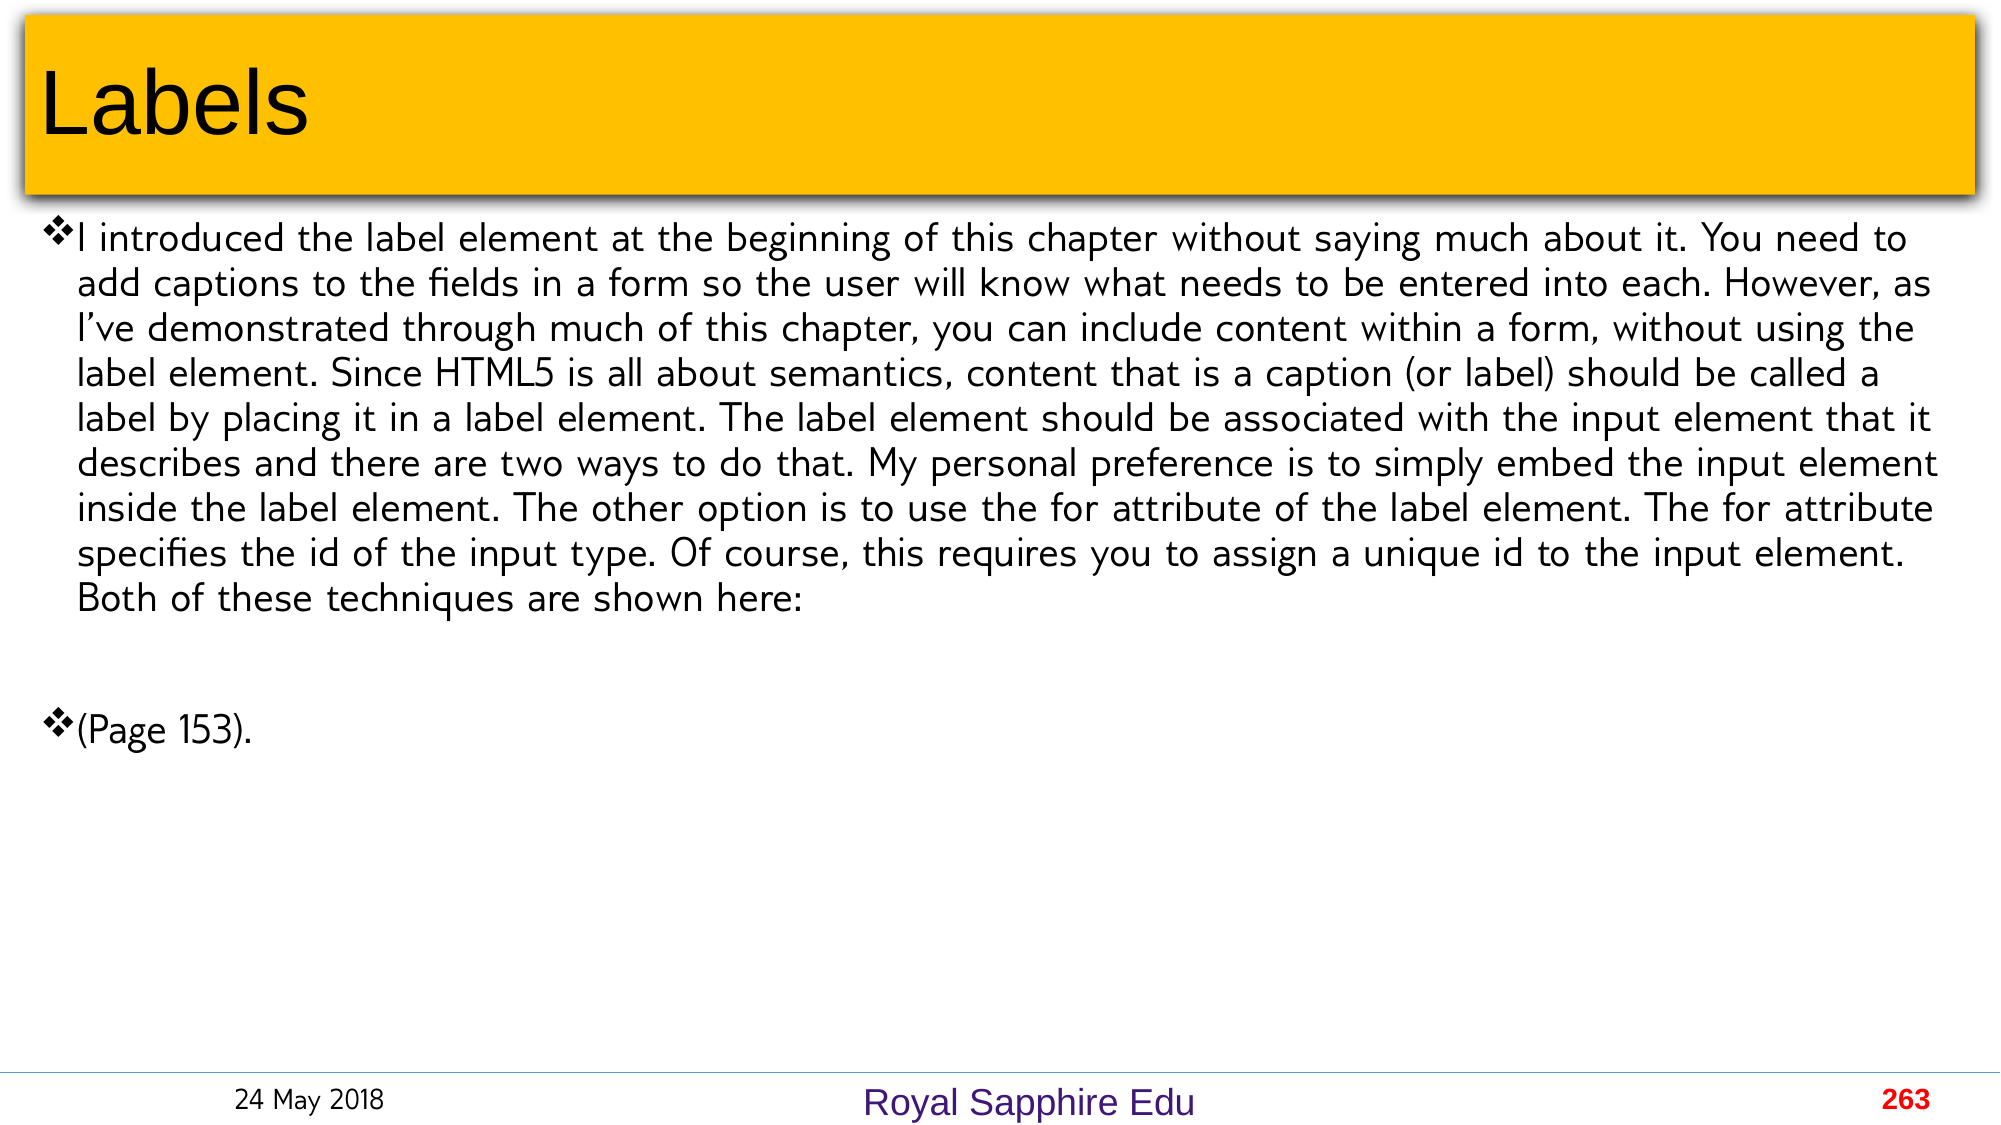

# Labels
I introduced the label element at the beginning of this chapter without saying much about it. You need to add captions to the fields in a form so the user will know what needs to be entered into each. However, as I’ve demonstrated through much of this chapter, you can include content within a form, without using the label element. Since HTML5 is all about semantics, content that is a caption (or label) should be called a label by placing it in a label element. The label element should be associated with the input element that it describes and there are two ways to do that. My personal preference is to simply embed the input element inside the label element. The other option is to use the for attribute of the label element. The for attribute specifies the id of the input type. Of course, this requires you to assign a unique id to the input element. Both of these techniques are shown here:

(Page 153).
24 May 2018
263